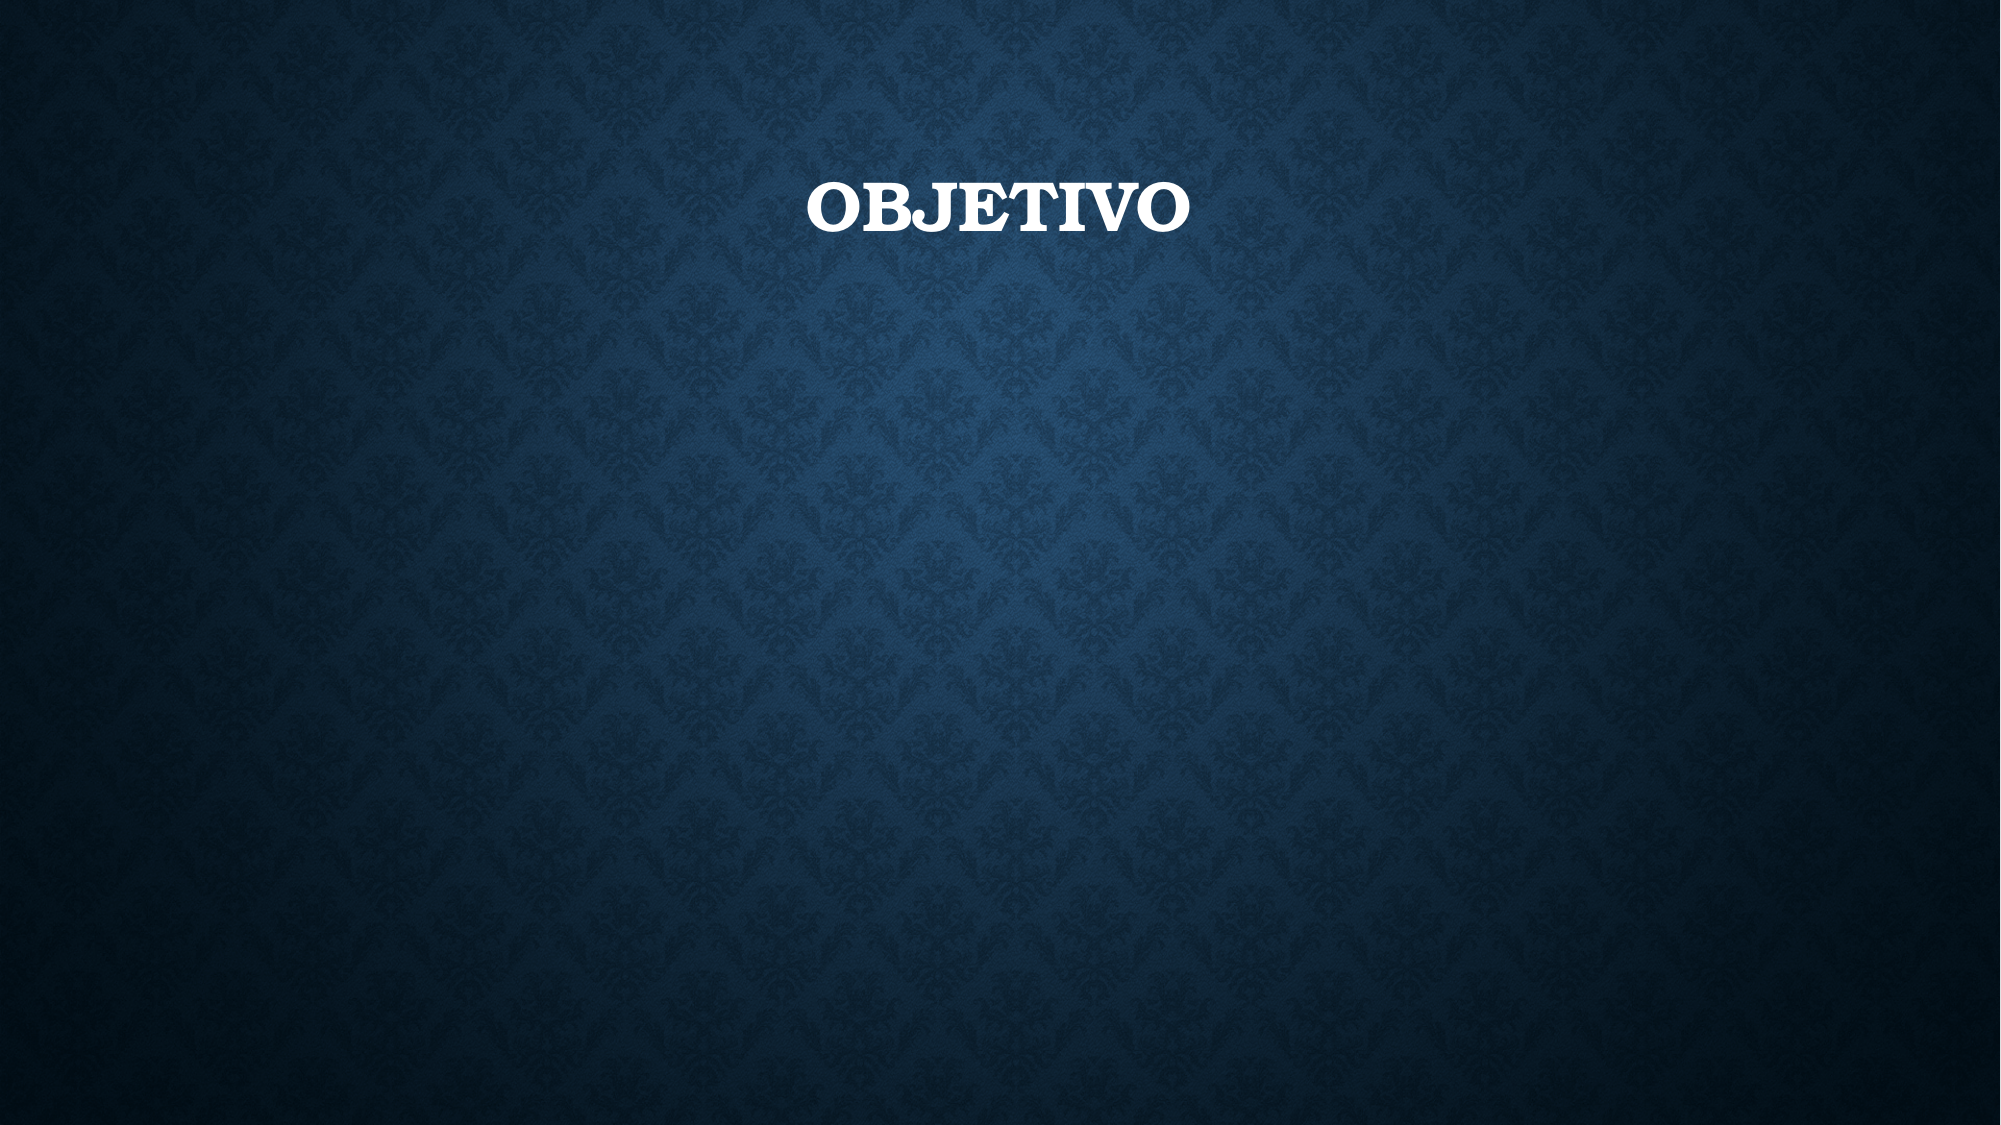

# OBJETIVO
Especificar a Unidade de Medida Inercial (IMU) ideal para o sistema
Elaborar um código para aquisição de dados dos sensores para os ensaios
GERAL
Desenvolver um sistema capaz de determinar a vertical
Elaborar um código que imprima na tela LCD e que calcule os ângulos de variação da vertical
ESPECÍFICO
Realizar os ensaios de caracterização dos sensores